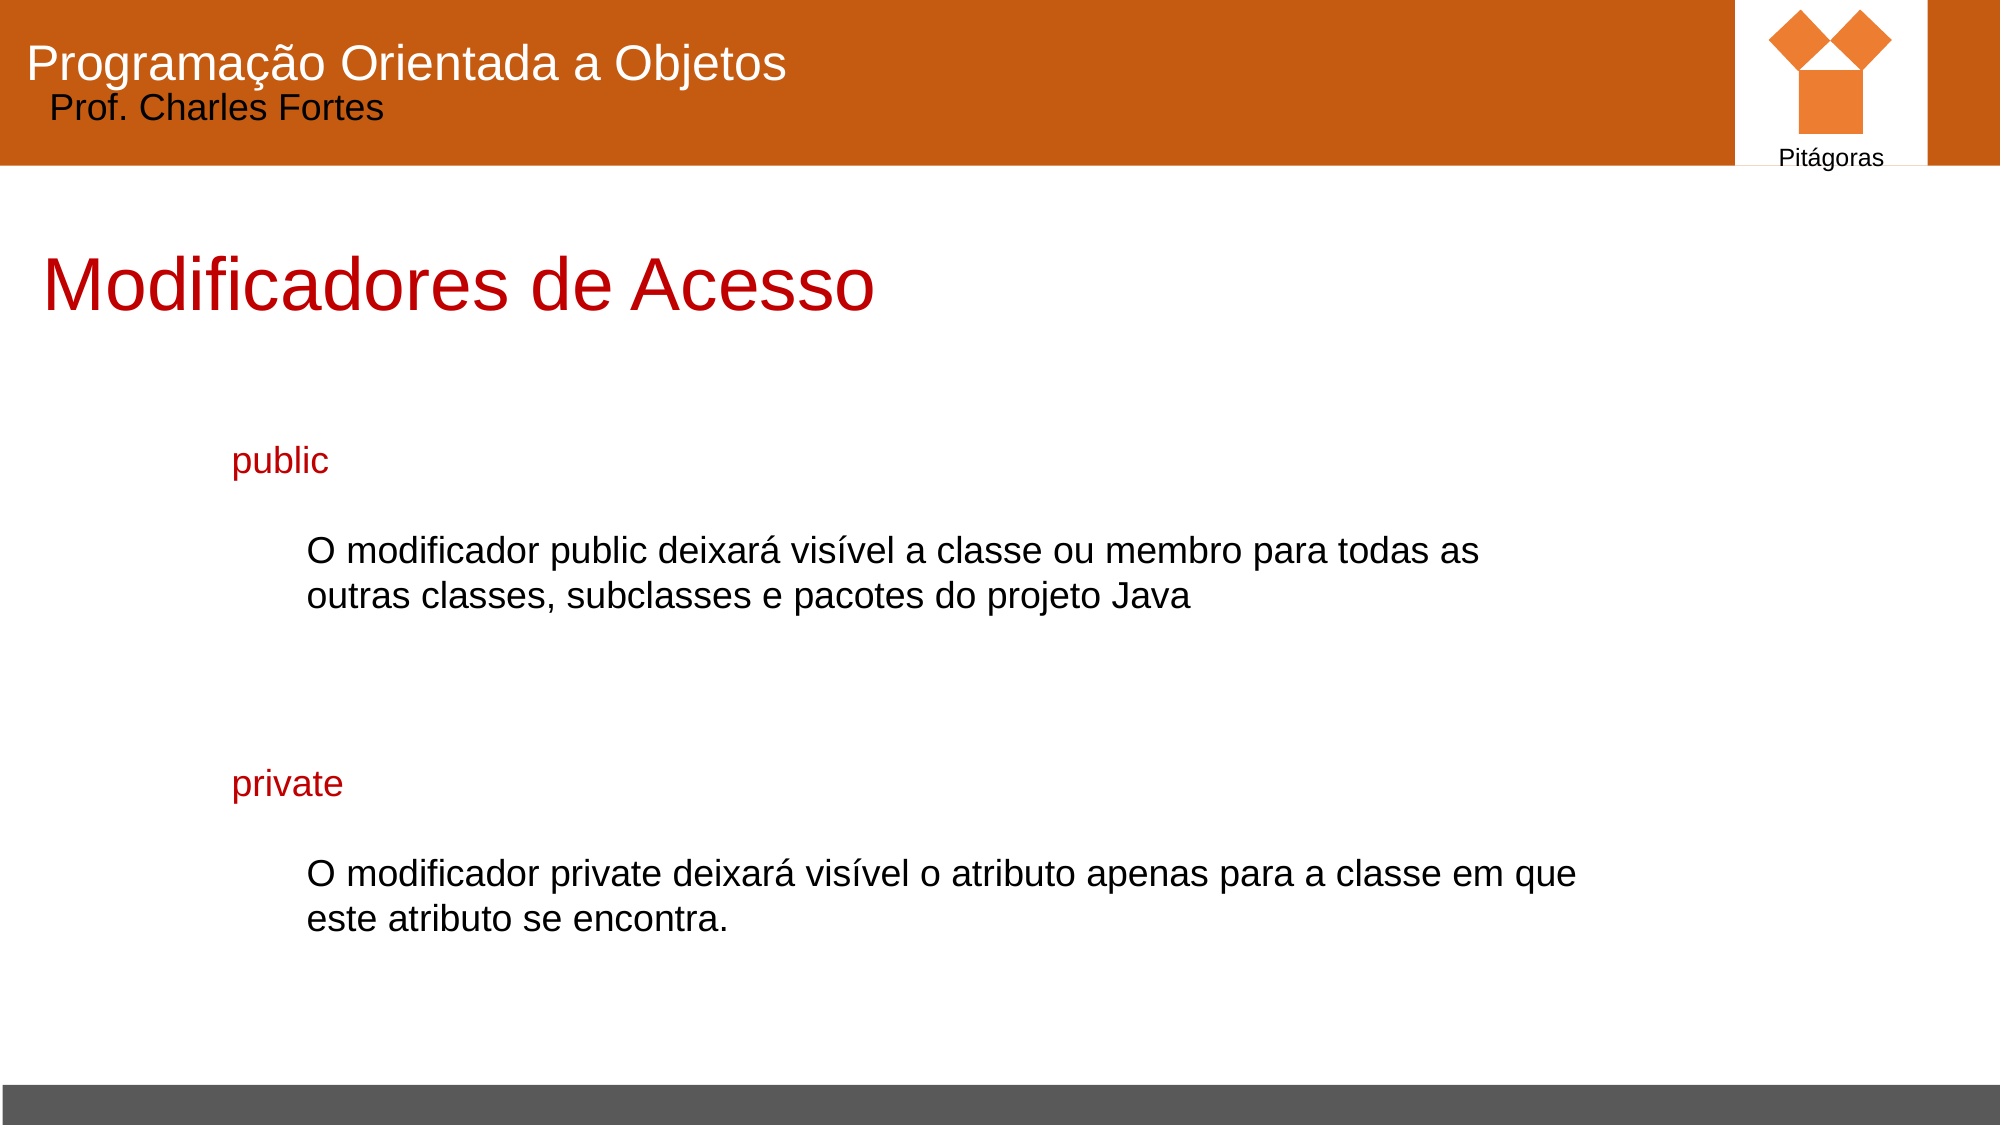

Pitágoras
Programação Orientada a Objetos
Prof. Charles Fortes
Modificadores de Acesso
public

O modificador public deixará visível a classe ou membro para todas as outras classes, subclasses e pacotes do projeto Java
private

O modificador private deixará visível o atributo apenas para a classe em que este atributo se encontra.